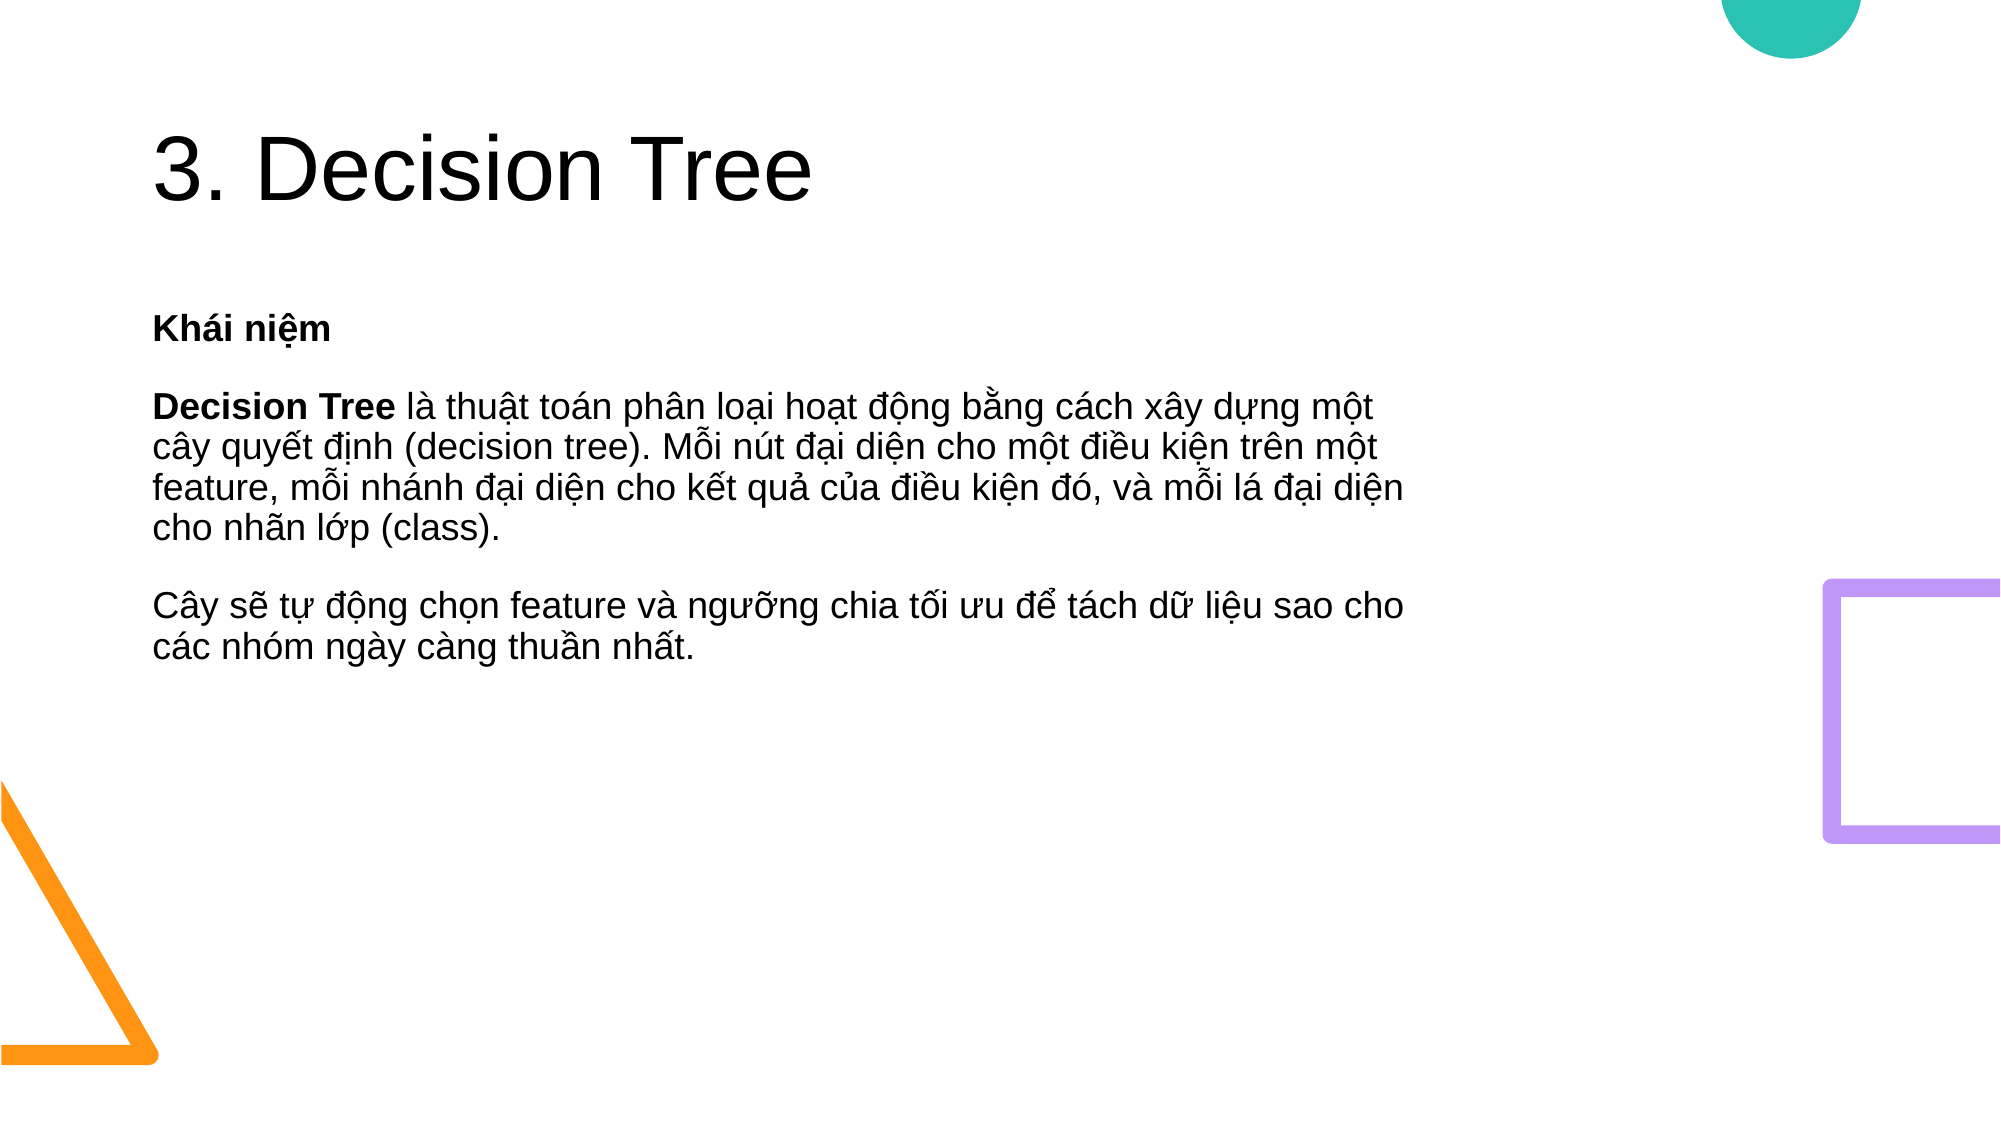

# 3. Decision Tree
Khái niệm
Decision Tree là thuật toán phân loại hoạt động bằng cách xây dựng một cây quyết định (decision tree). Mỗi nút đại diện cho một điều kiện trên một feature, mỗi nhánh đại diện cho kết quả của điều kiện đó, và mỗi lá đại diện cho nhãn lớp (class).
Cây sẽ tự động chọn feature và ngưỡng chia tối ưu để tách dữ liệu sao cho các nhóm ngày càng thuần nhất.